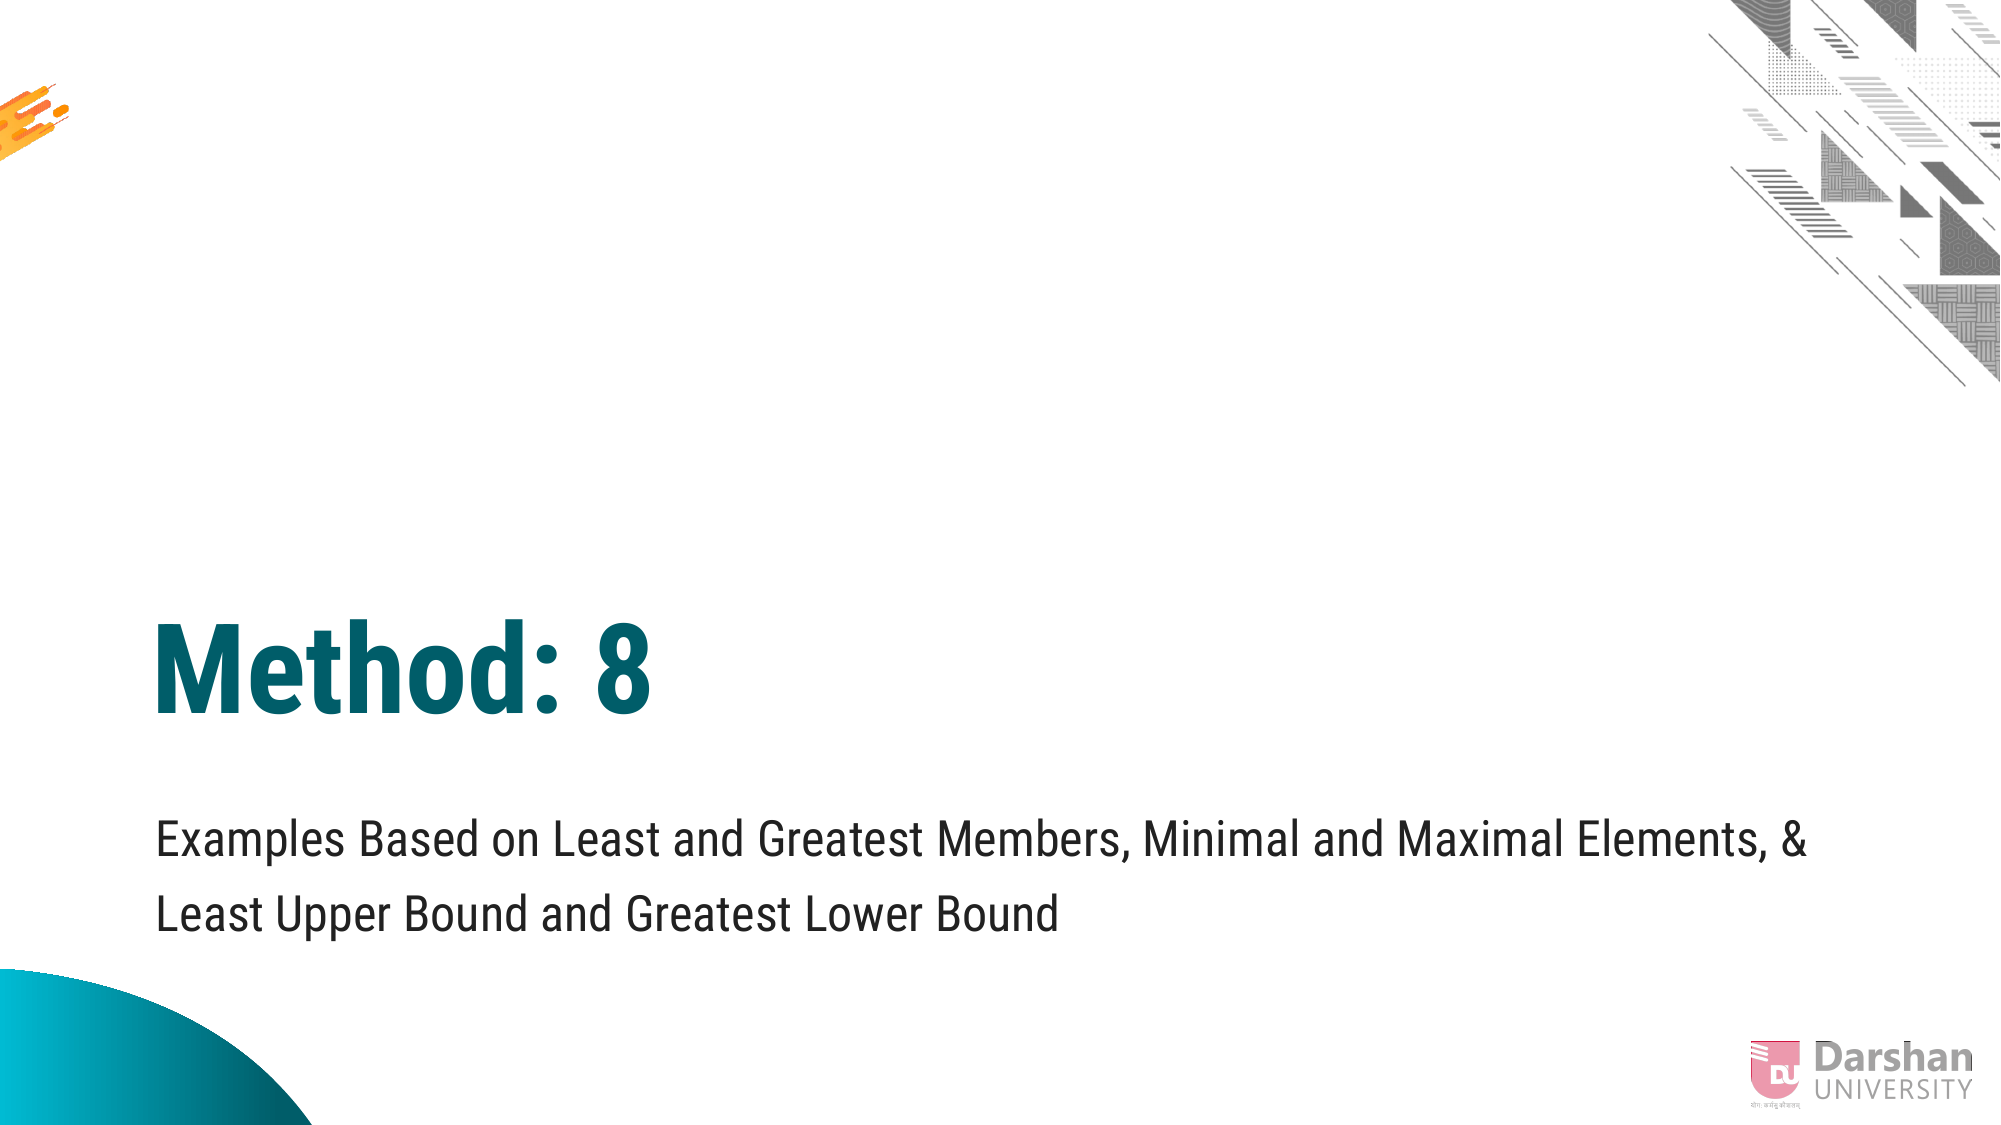

# Method: 8

Examples Based on Least and Greatest Members, Minimal and Maximal Elements, & Least Upper Bound and Greatest Lower Bound